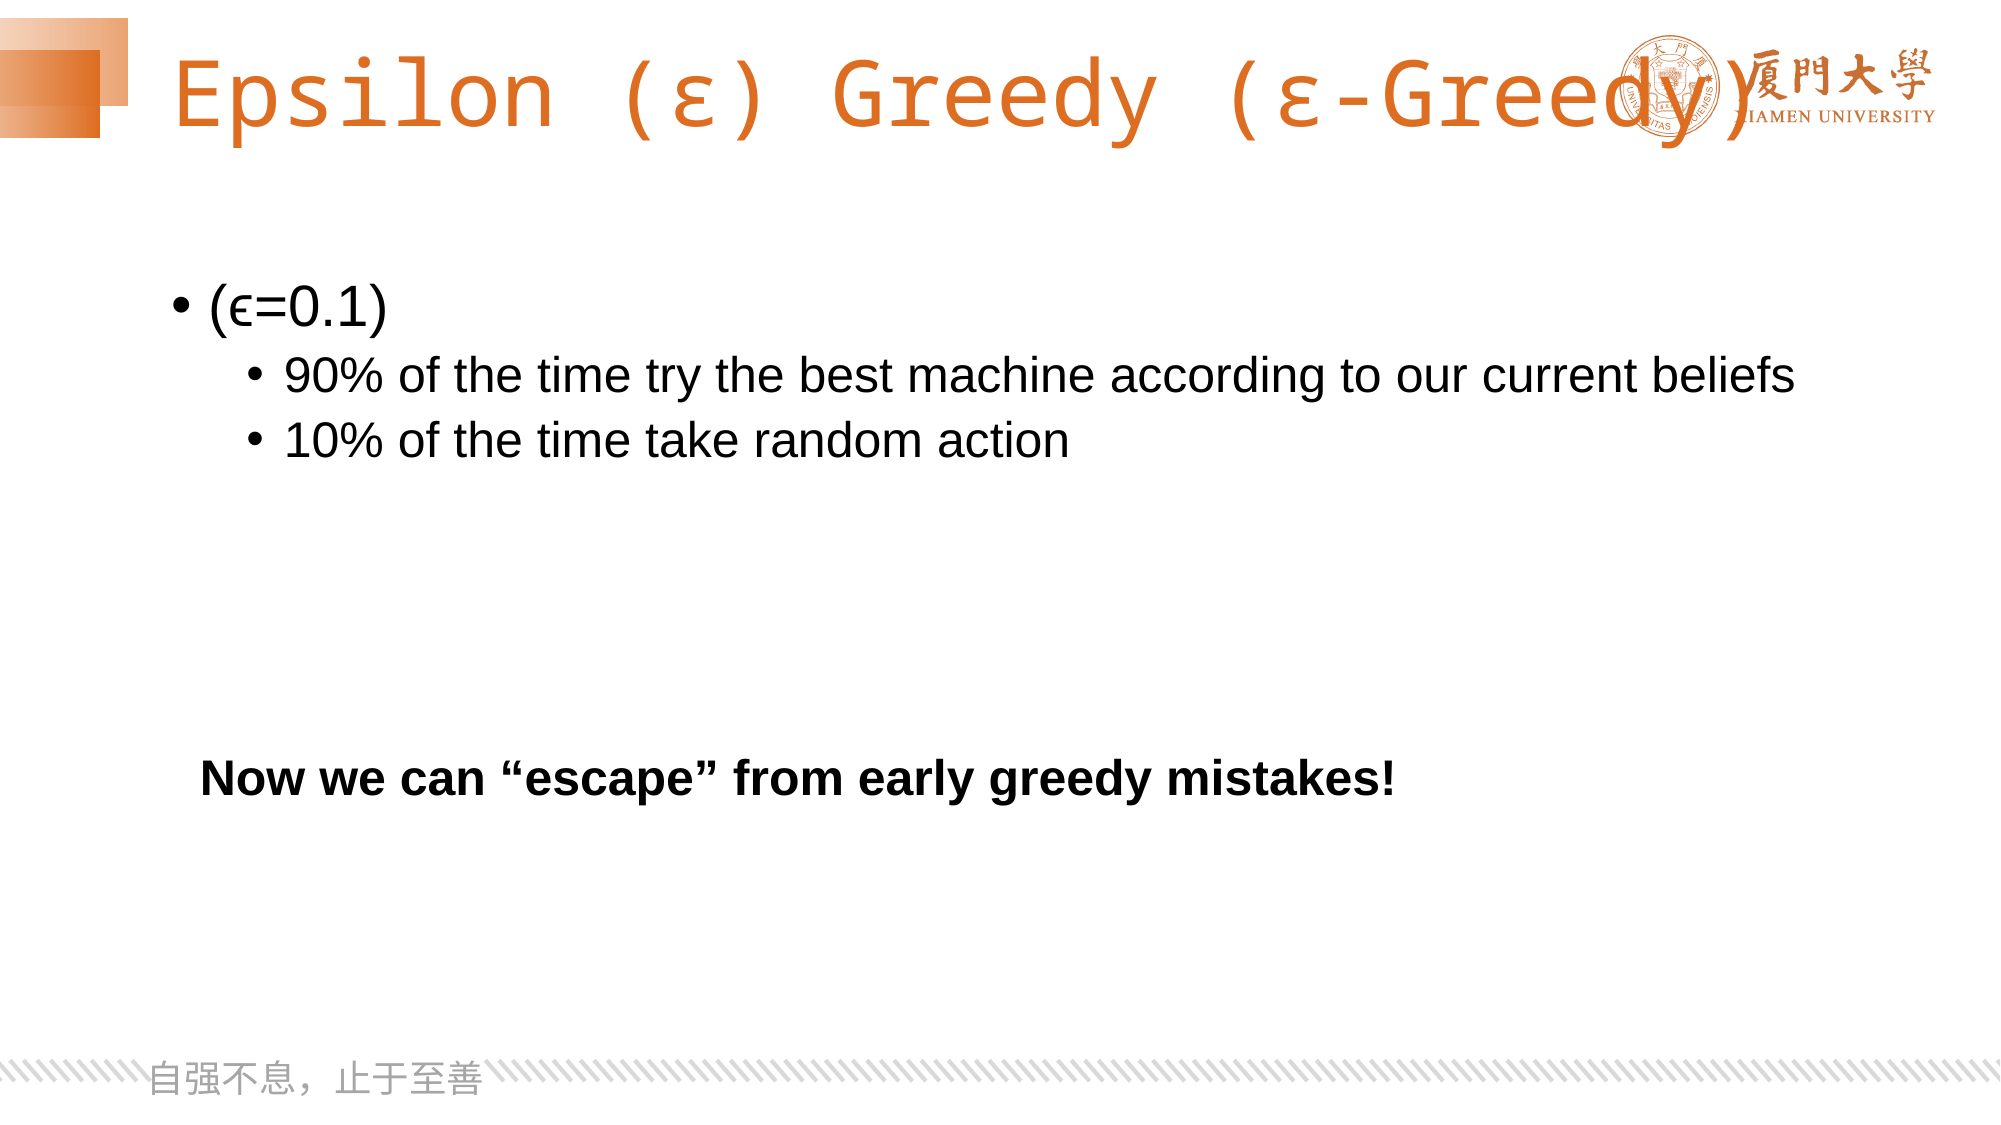

# Epsilon (ϵ) Greedy (ϵ-Greedy)
(ϵ=0.1)
90% of the time try the best machine according to our current beliefs
10% of the time take random action

Now we can “escape” from early greedy mistakes!